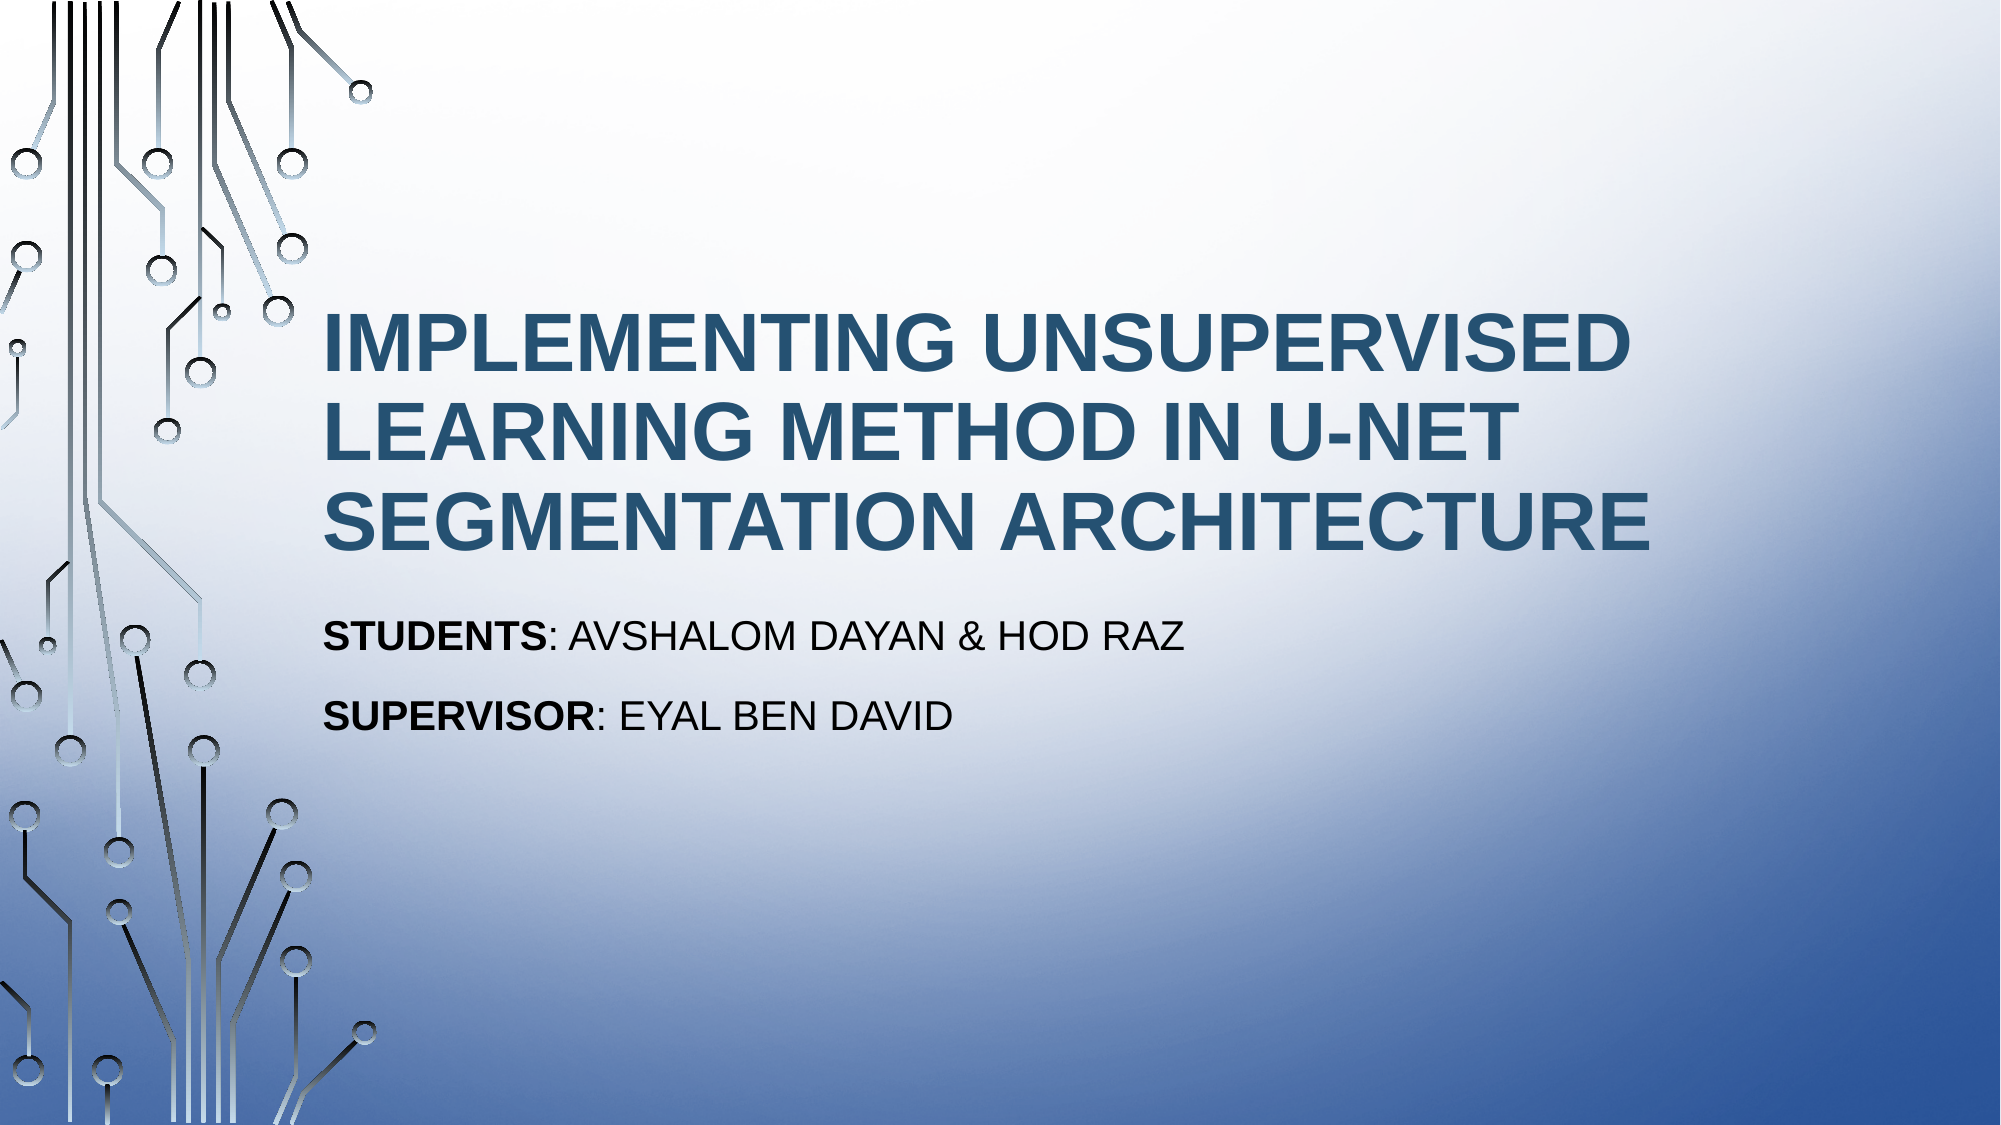

# Implementing Unsupervised Learning method in u-net segmentation architecture
Students: Avshalom Dayan & HOD RAZ
Supervisor: EYAL Ben DAVID